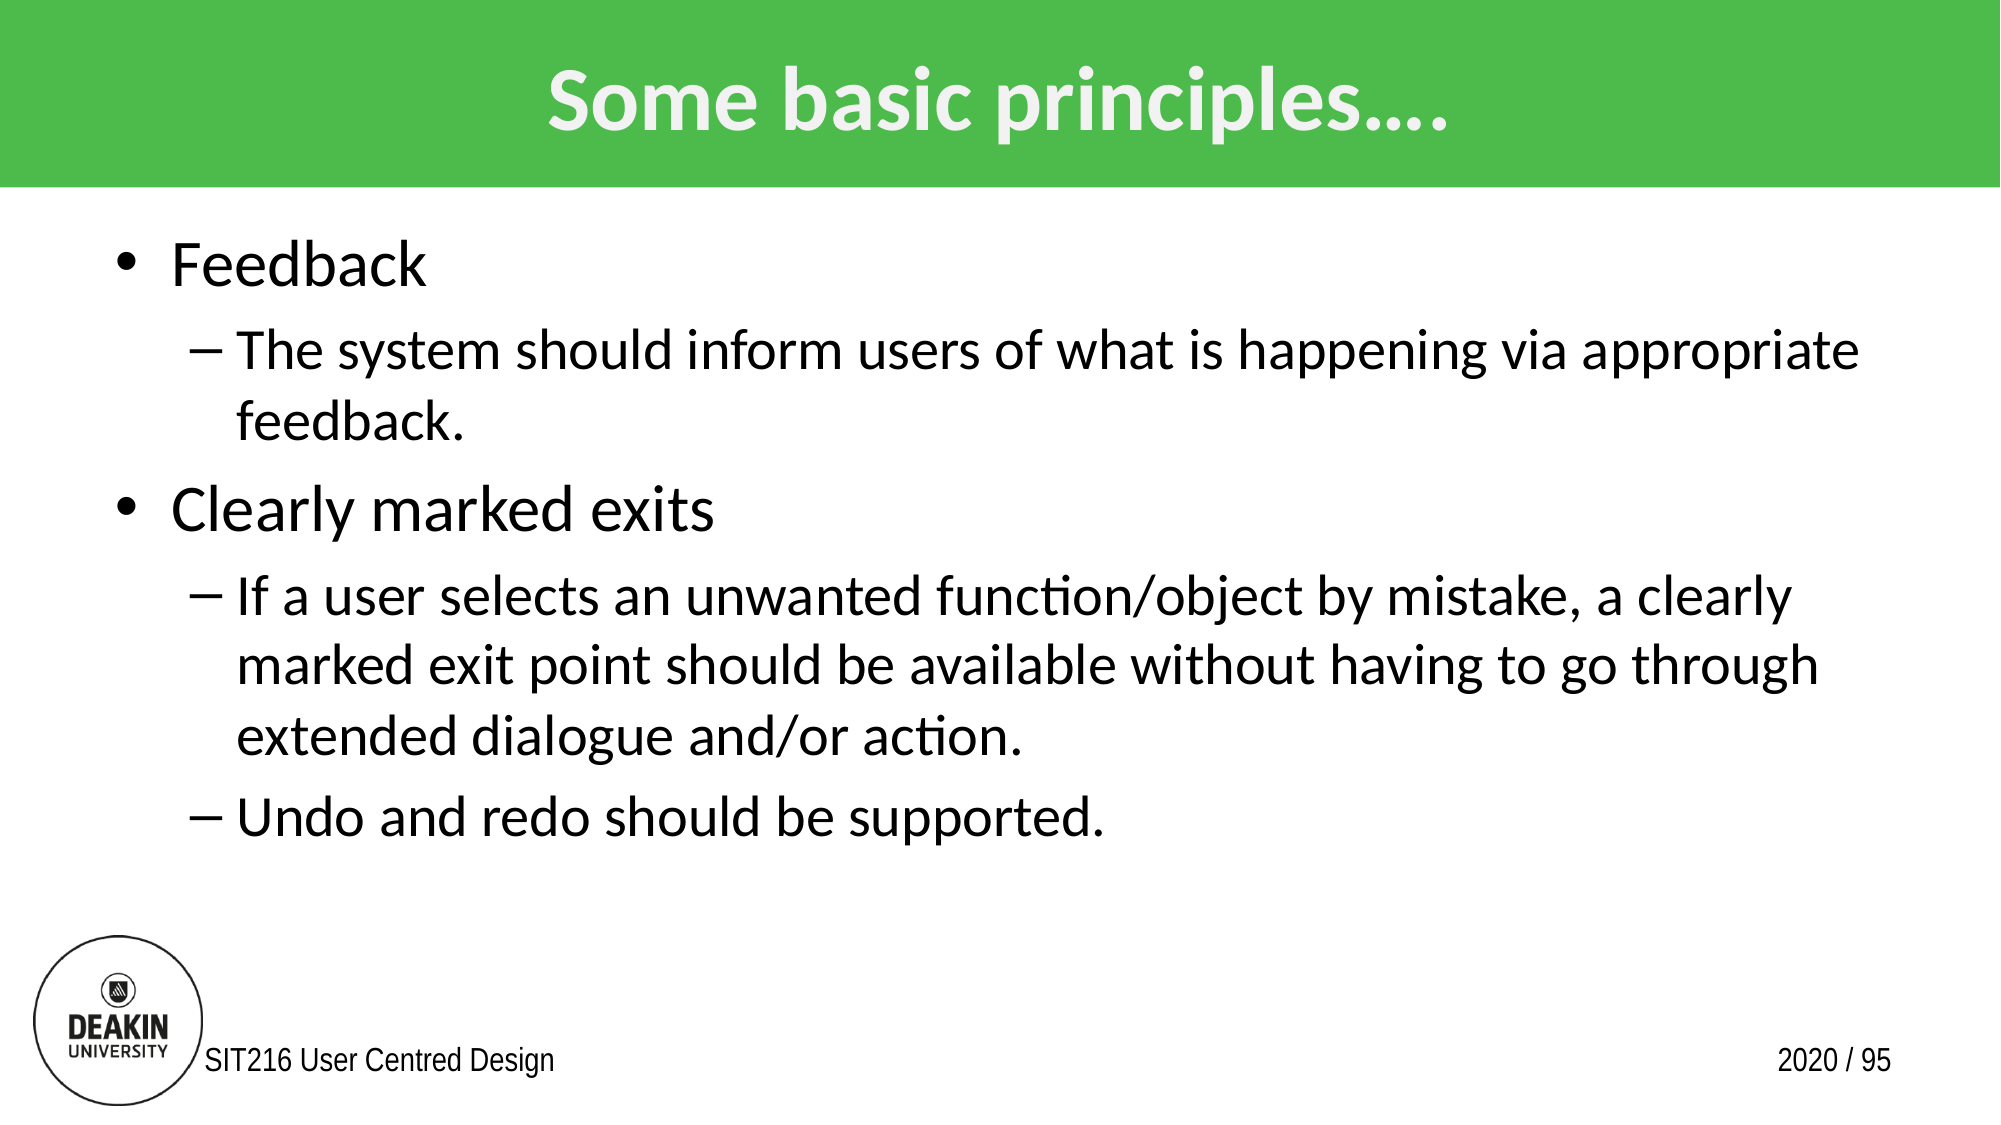

# Some basic principles….
Feedback
The system should inform users of what is happening via appropriate feedback.
Clearly marked exits
If a user selects an unwanted function/object by mistake, a clearly marked exit point should be available without having to go through extended dialogue and/or action.
Undo and redo should be supported.